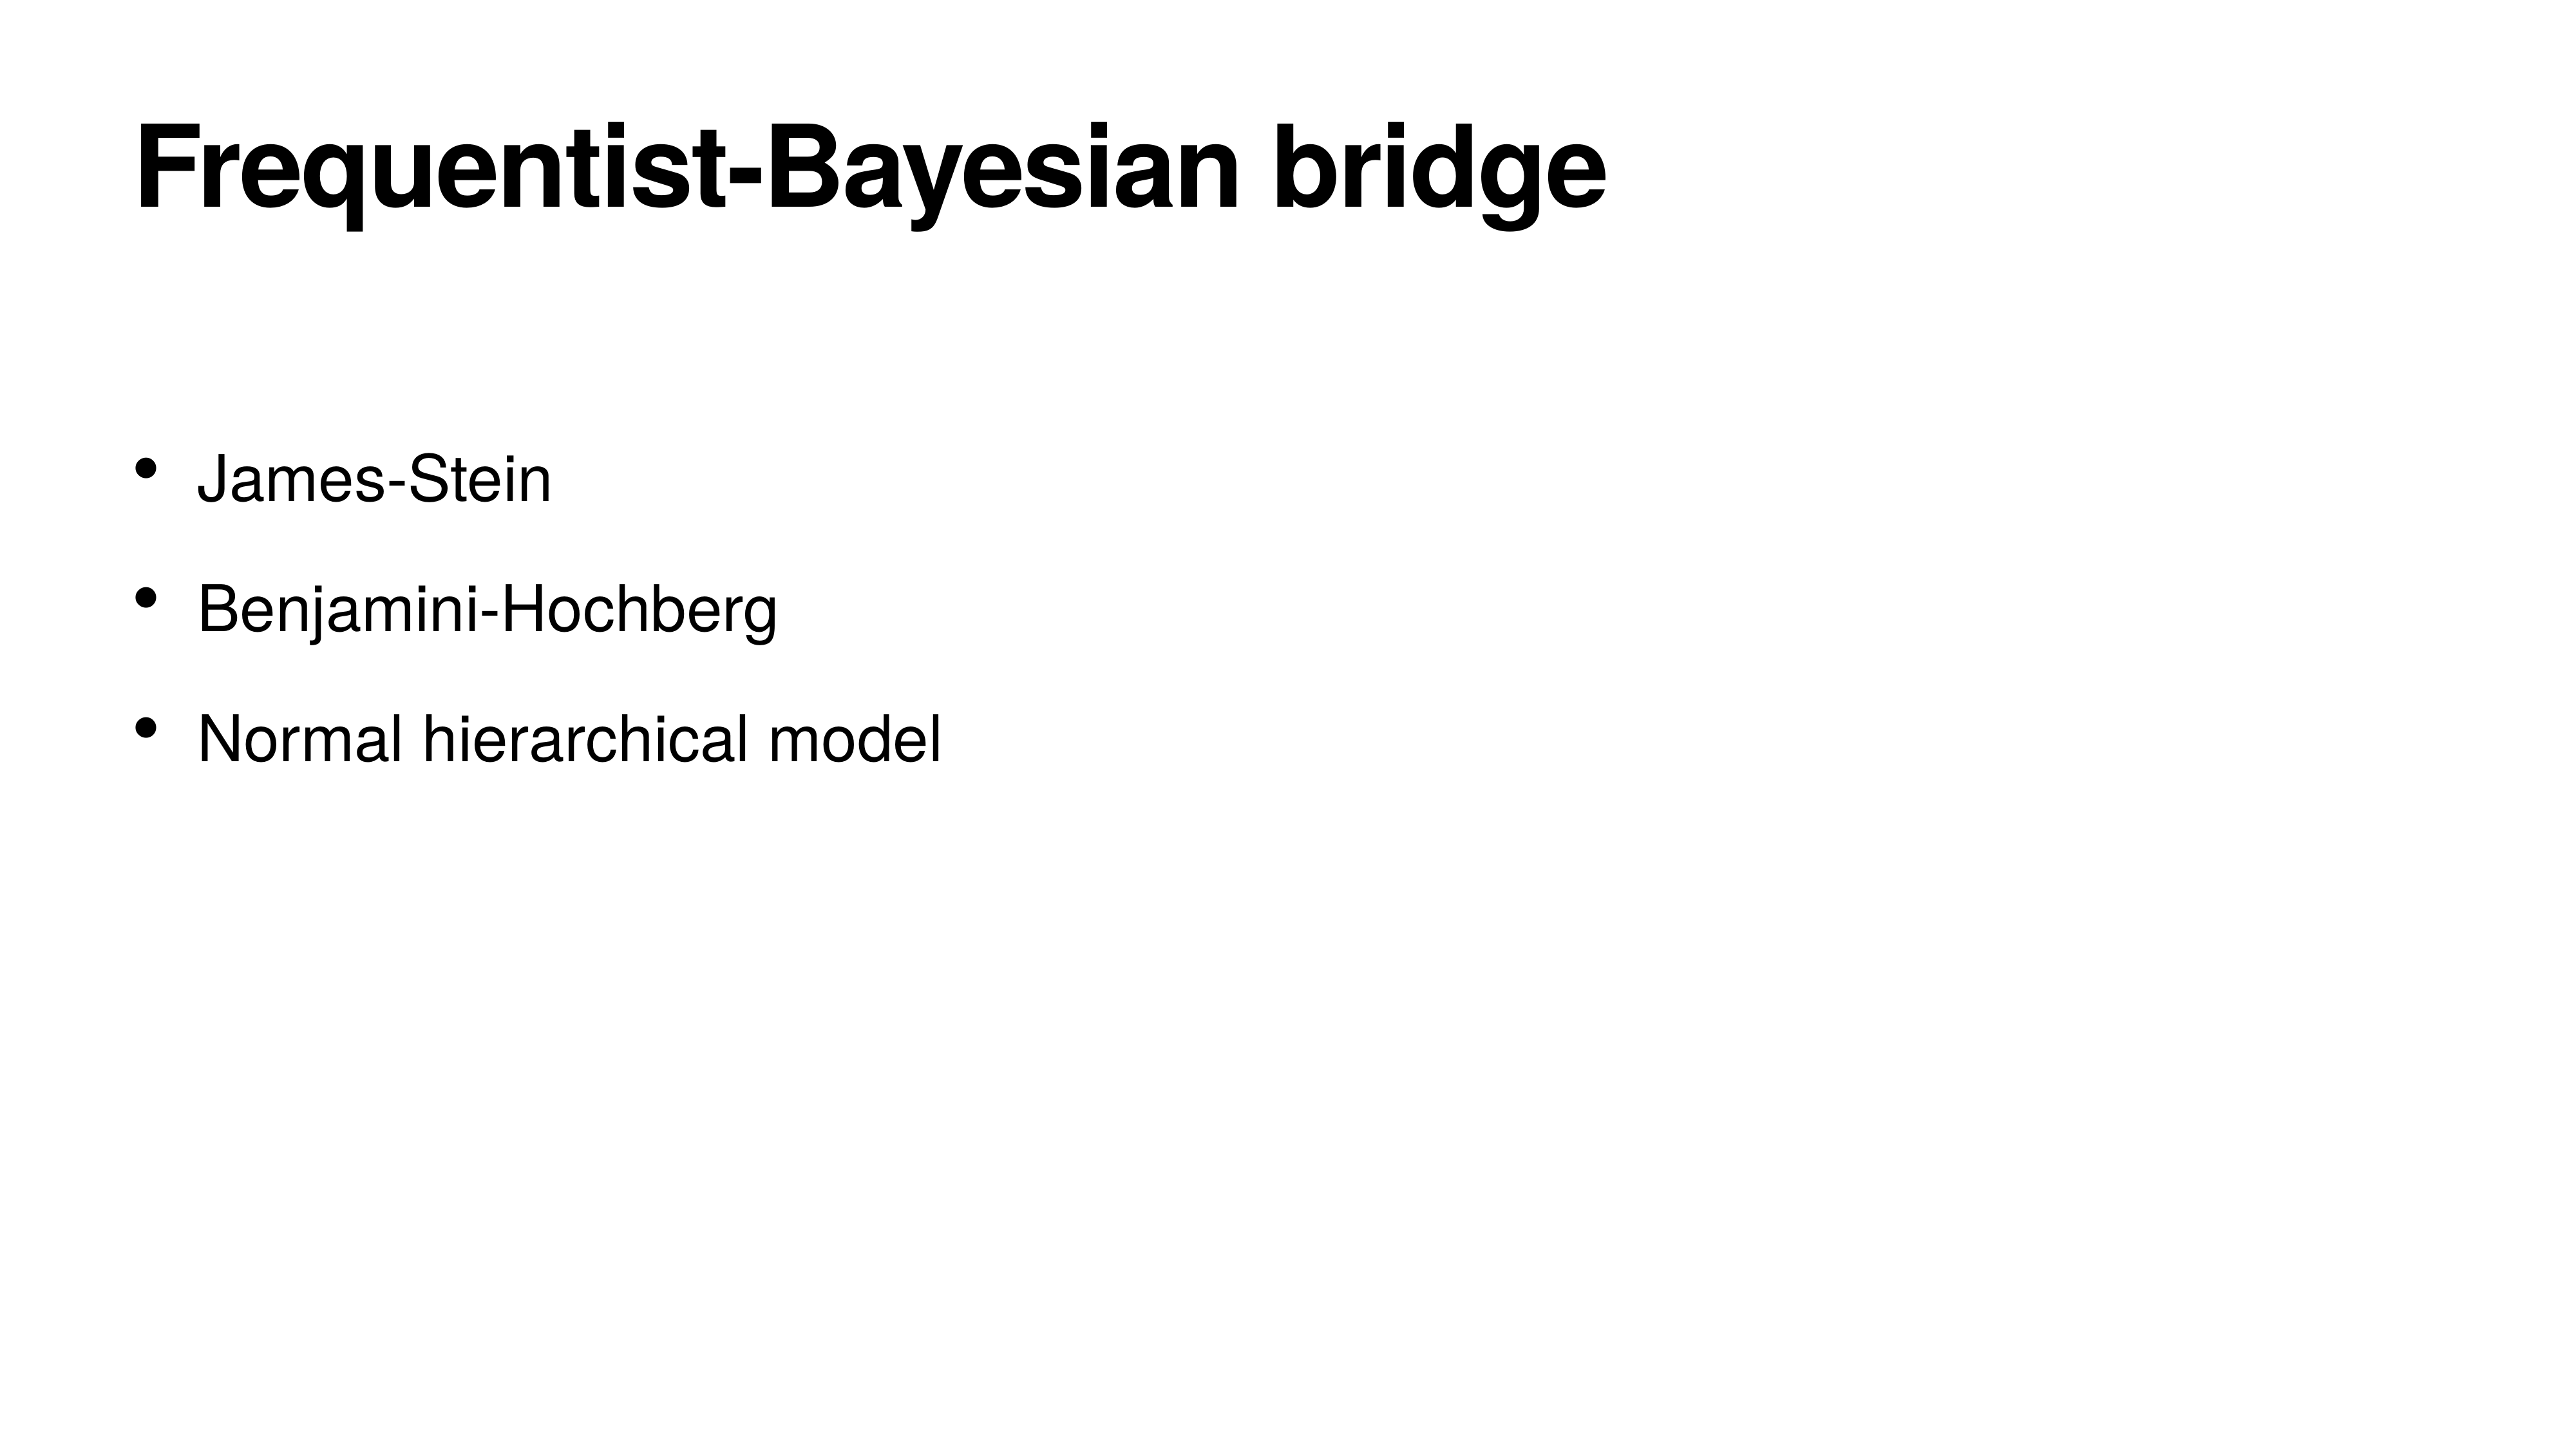

# Frequentist-Bayesian bridge
James-Stein
Benjamini-Hochberg
Normal hierarchical model